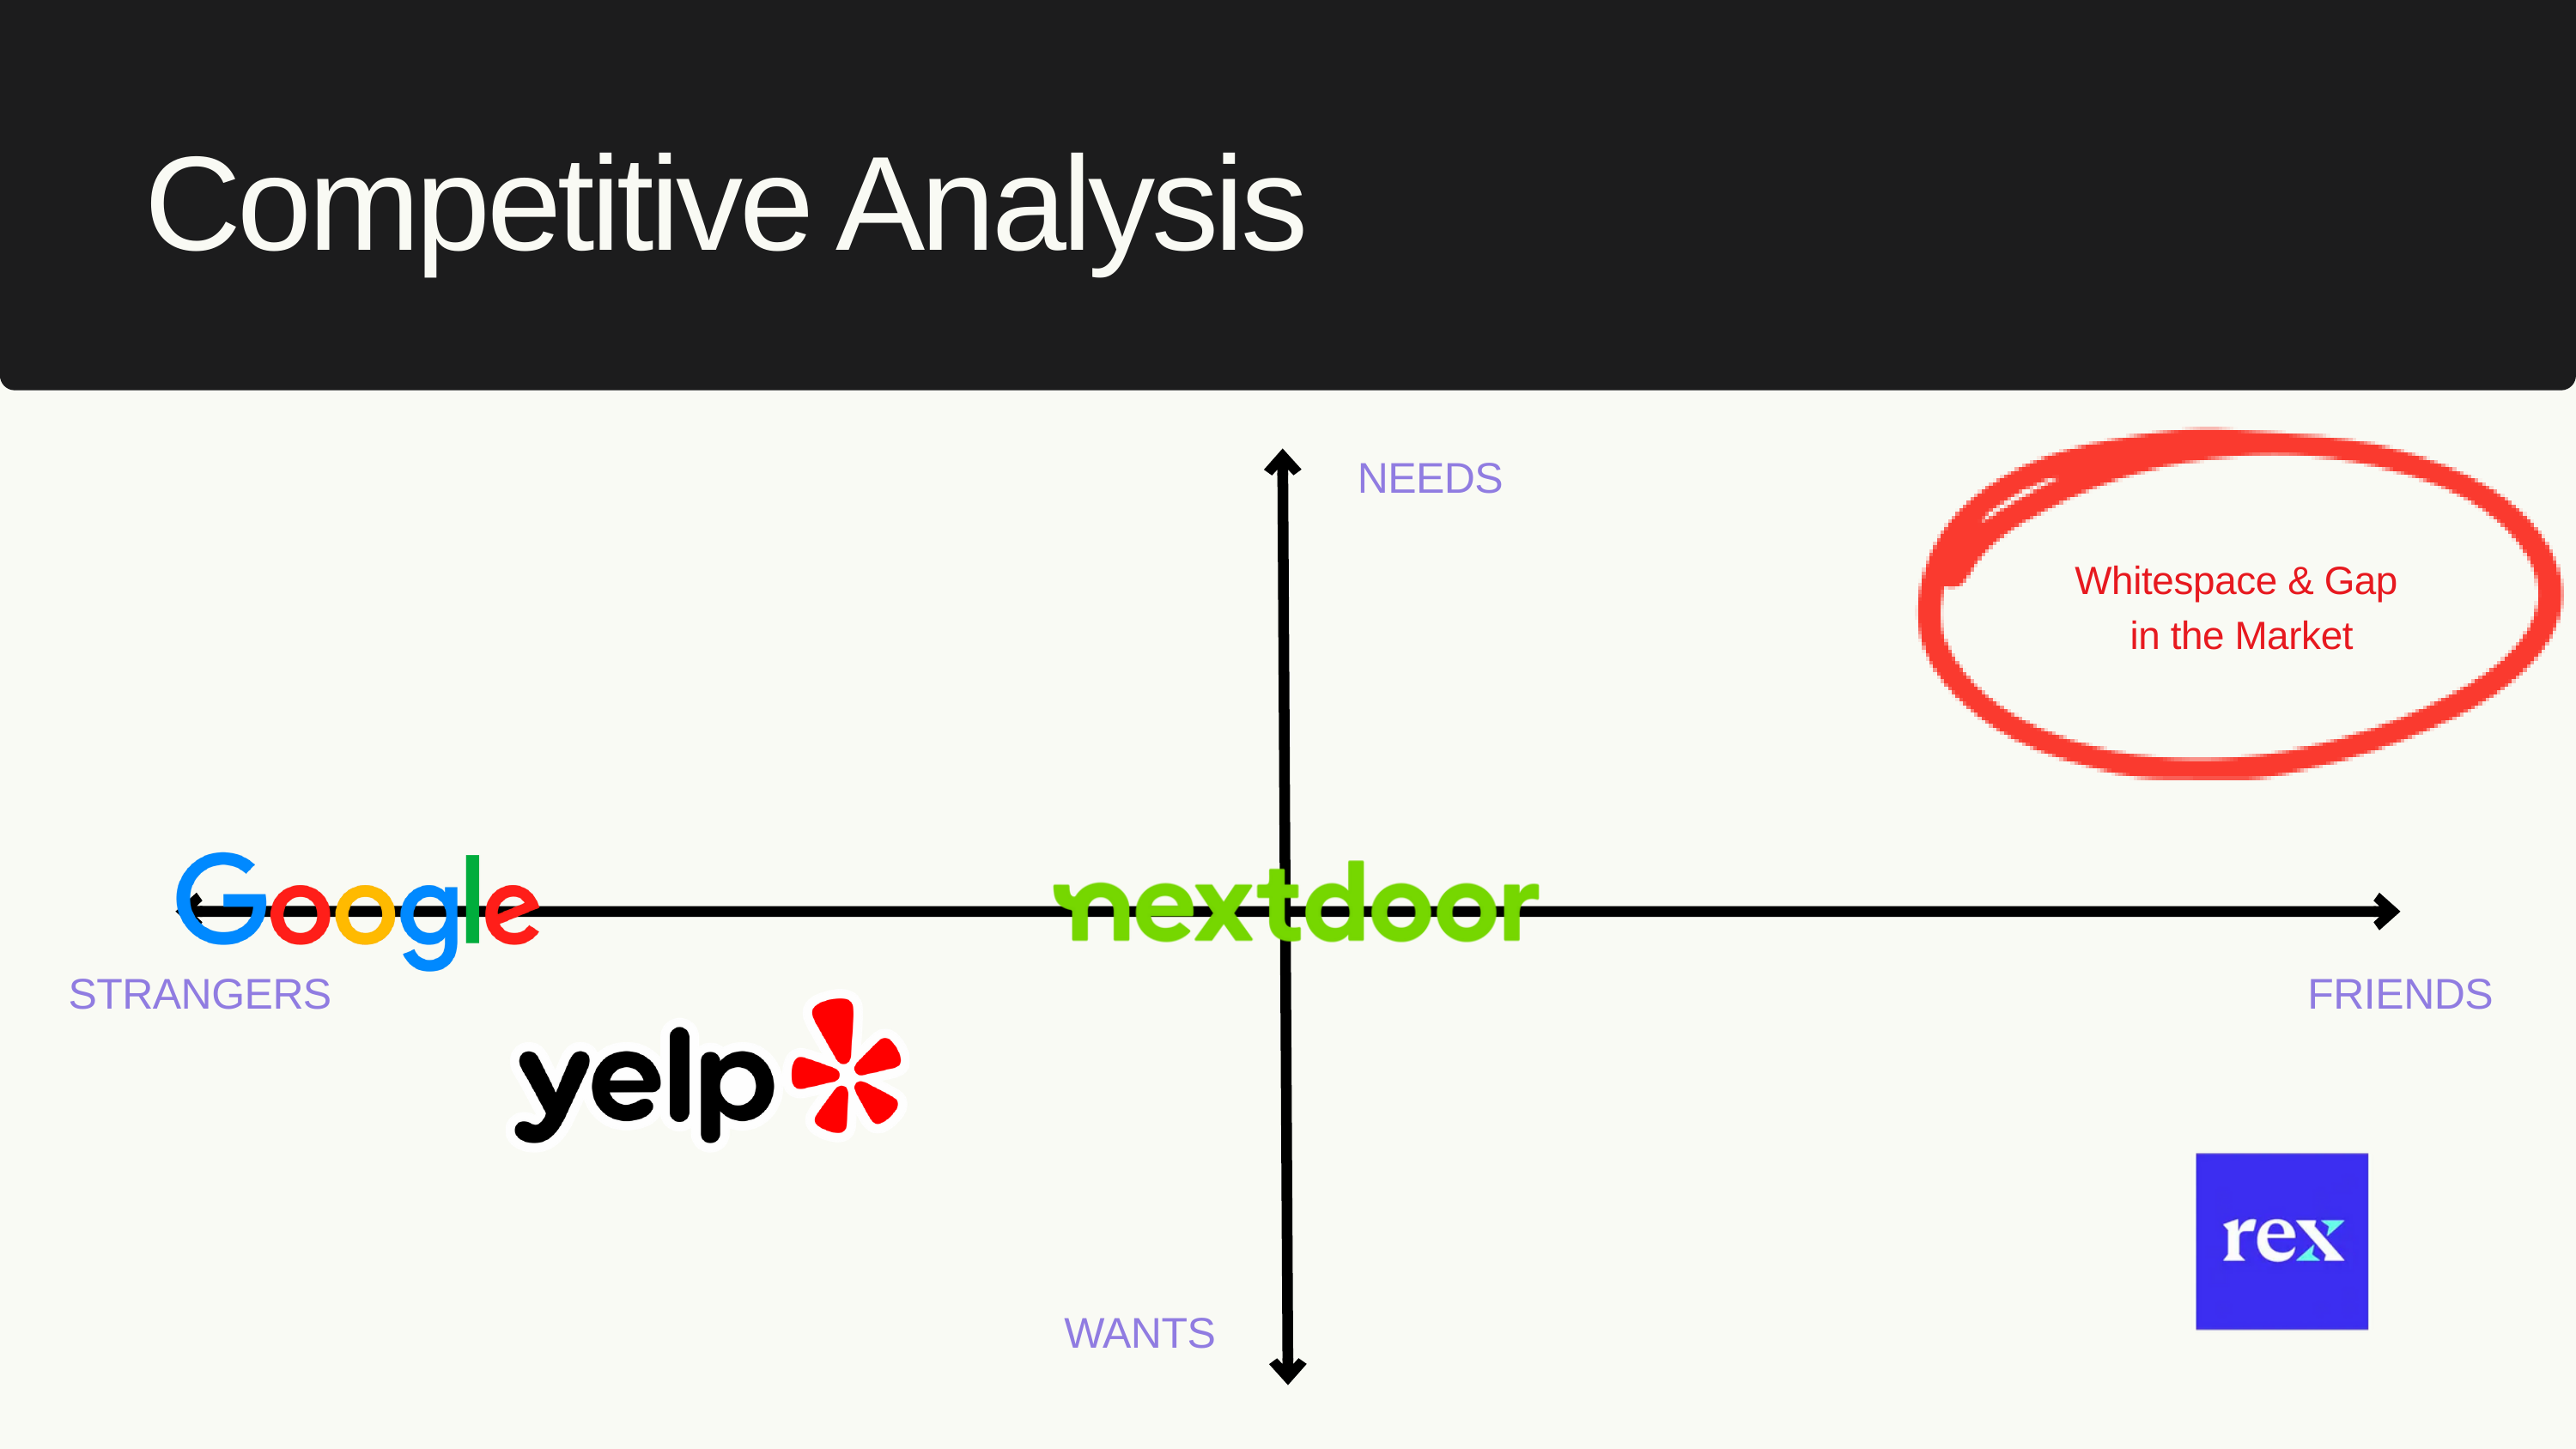

Competitive Analysis

NEEDS

Whitespace & Gap
in the Market

STRANGERS
FRIENDS

WANTS